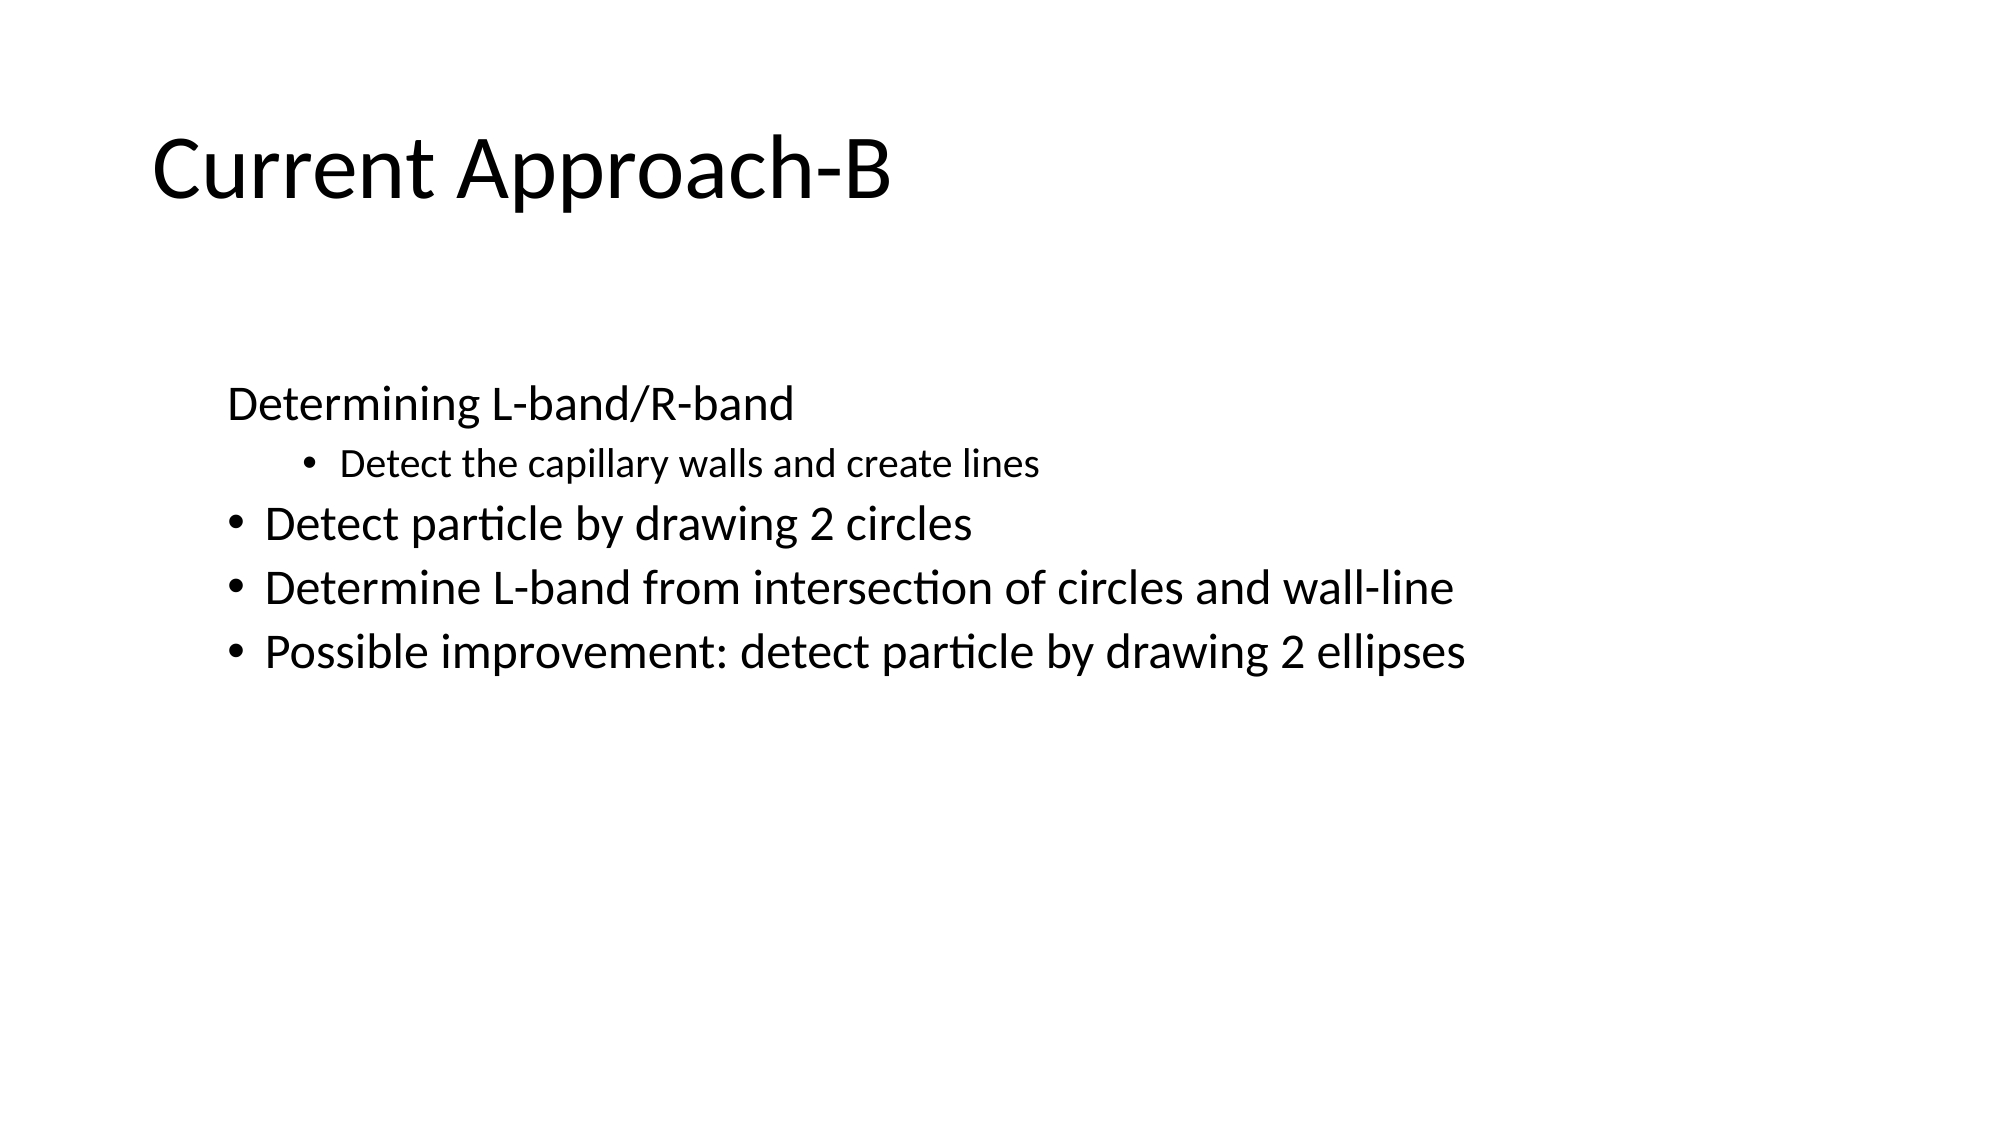

# Current Approach-B

Determining L-band/R-band
Detect the capillary walls and create lines
Detect particle by drawing 2 circles
Determine L-band from intersection of circles and wall-line
Possible improvement: detect particle by drawing 2 ellipses